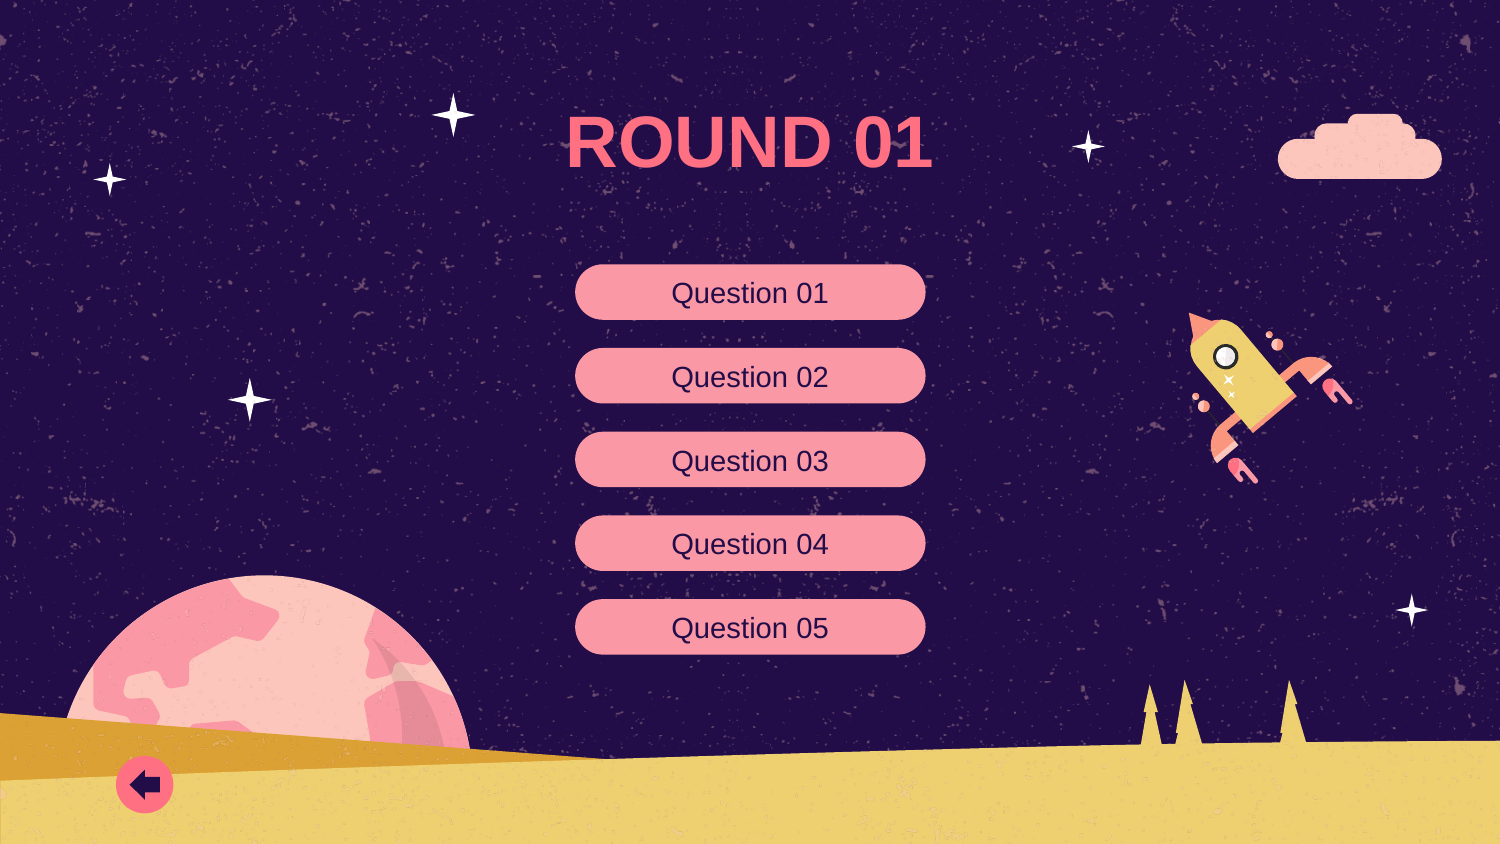

# ROUND 01
Question 01
Question 02
Question 03
Question 04
Question 05